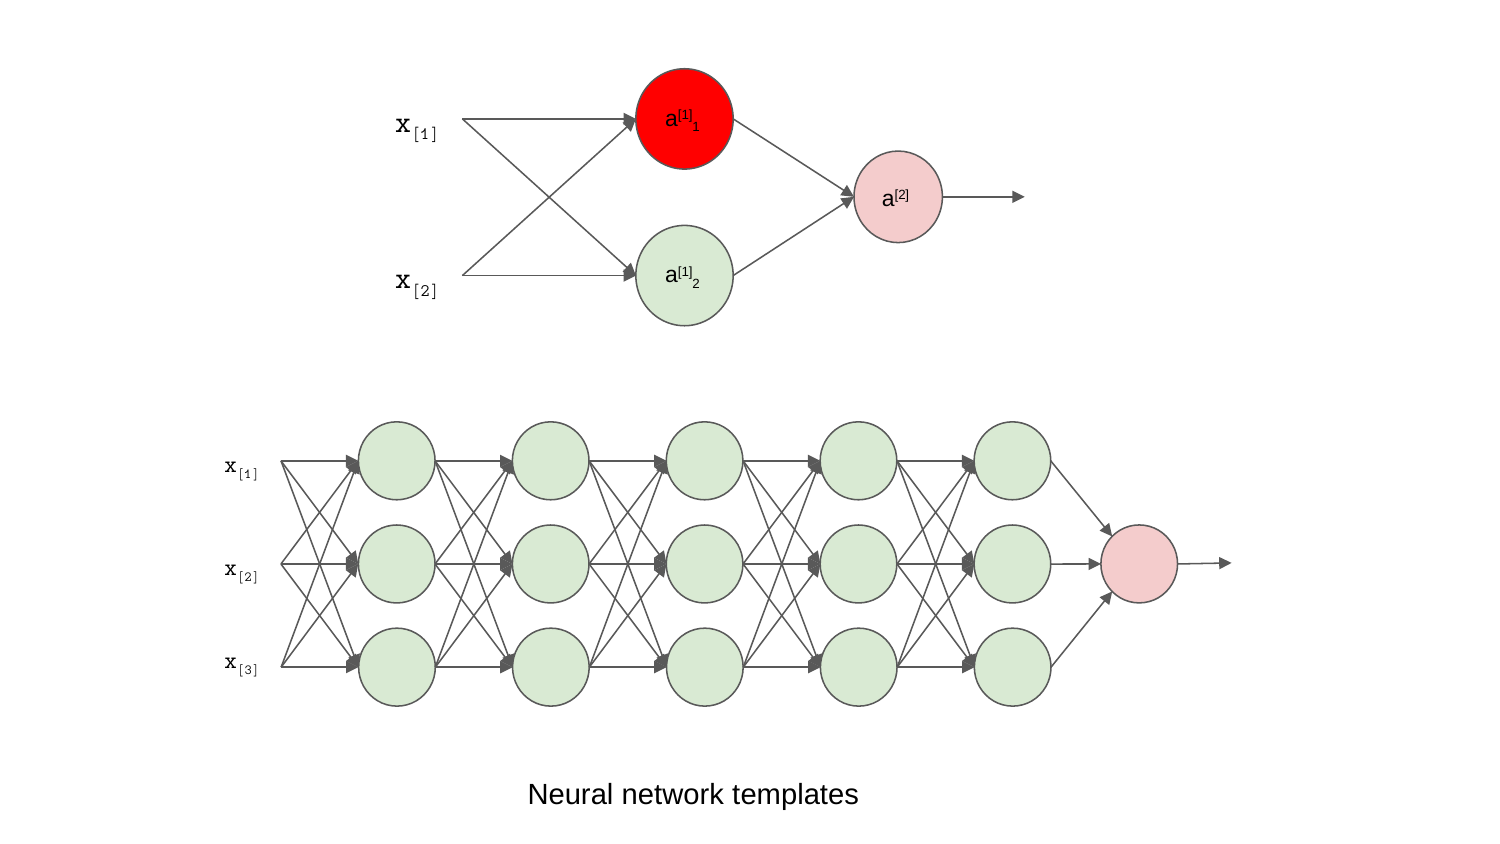

a[1]1
x[1]
a[2]
a[1]2
x[2]

x[1]

x[2]

x[3]
Neural network templates